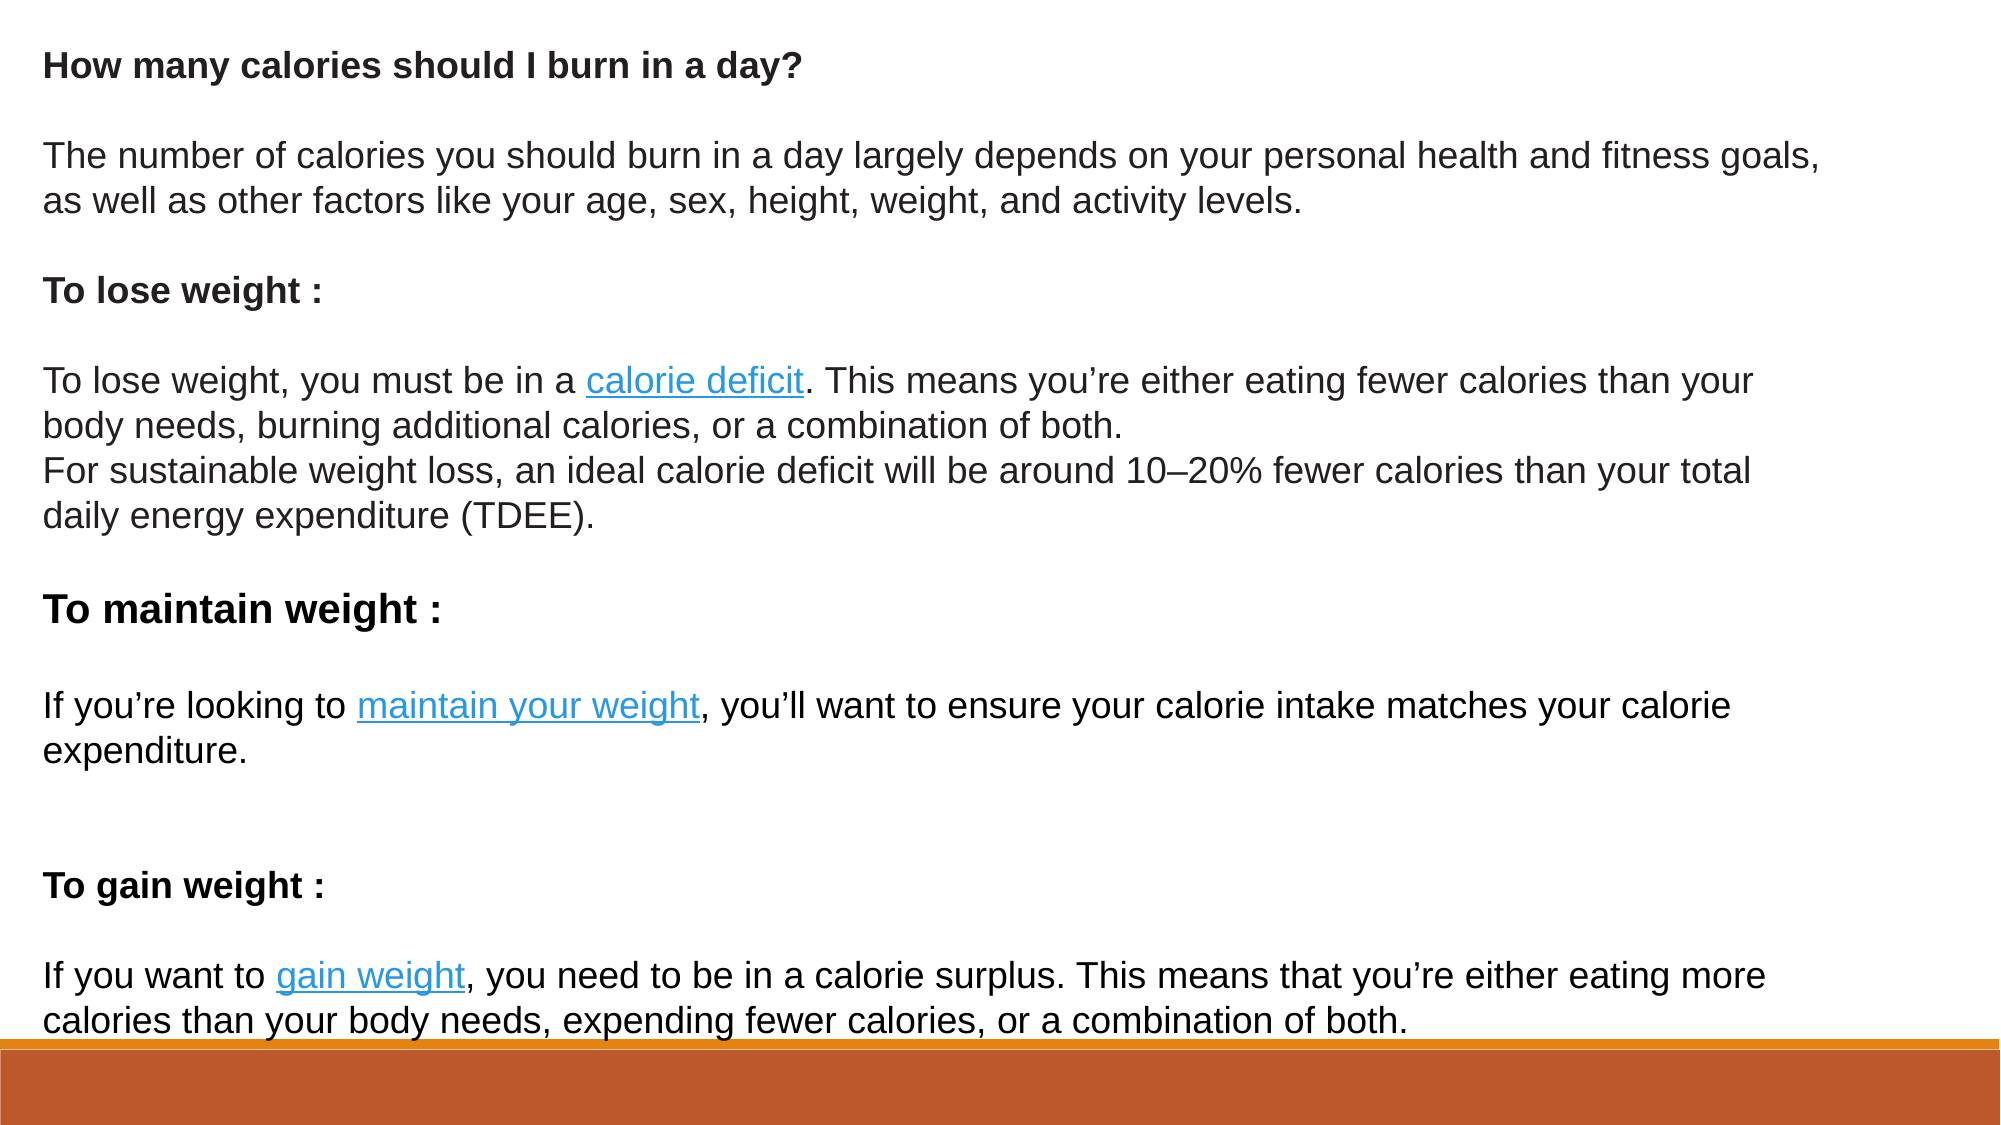

How many calories should I burn in a day?

The number of calories you should burn in a day largely depends on your personal health and fitness goals, as well as other factors like your age, sex, height, weight, and activity levels.

To lose weight :

To lose weight, you must be in a calorie deficit. This means you’re either eating fewer calories than your body needs, burning additional calories, or a combination of both.
For sustainable weight loss, an ideal calorie deficit will be around 10–20% fewer calories than your total daily energy expenditure (TDEE).

To maintain weight :

If you’re looking to maintain your weight, you’ll want to ensure your calorie intake matches your calorie expenditure.

To gain weight :

If you want to gain weight, you need to be in a calorie surplus. This means that you’re either eating more calories than your body needs, expending fewer calories, or a combination of both.